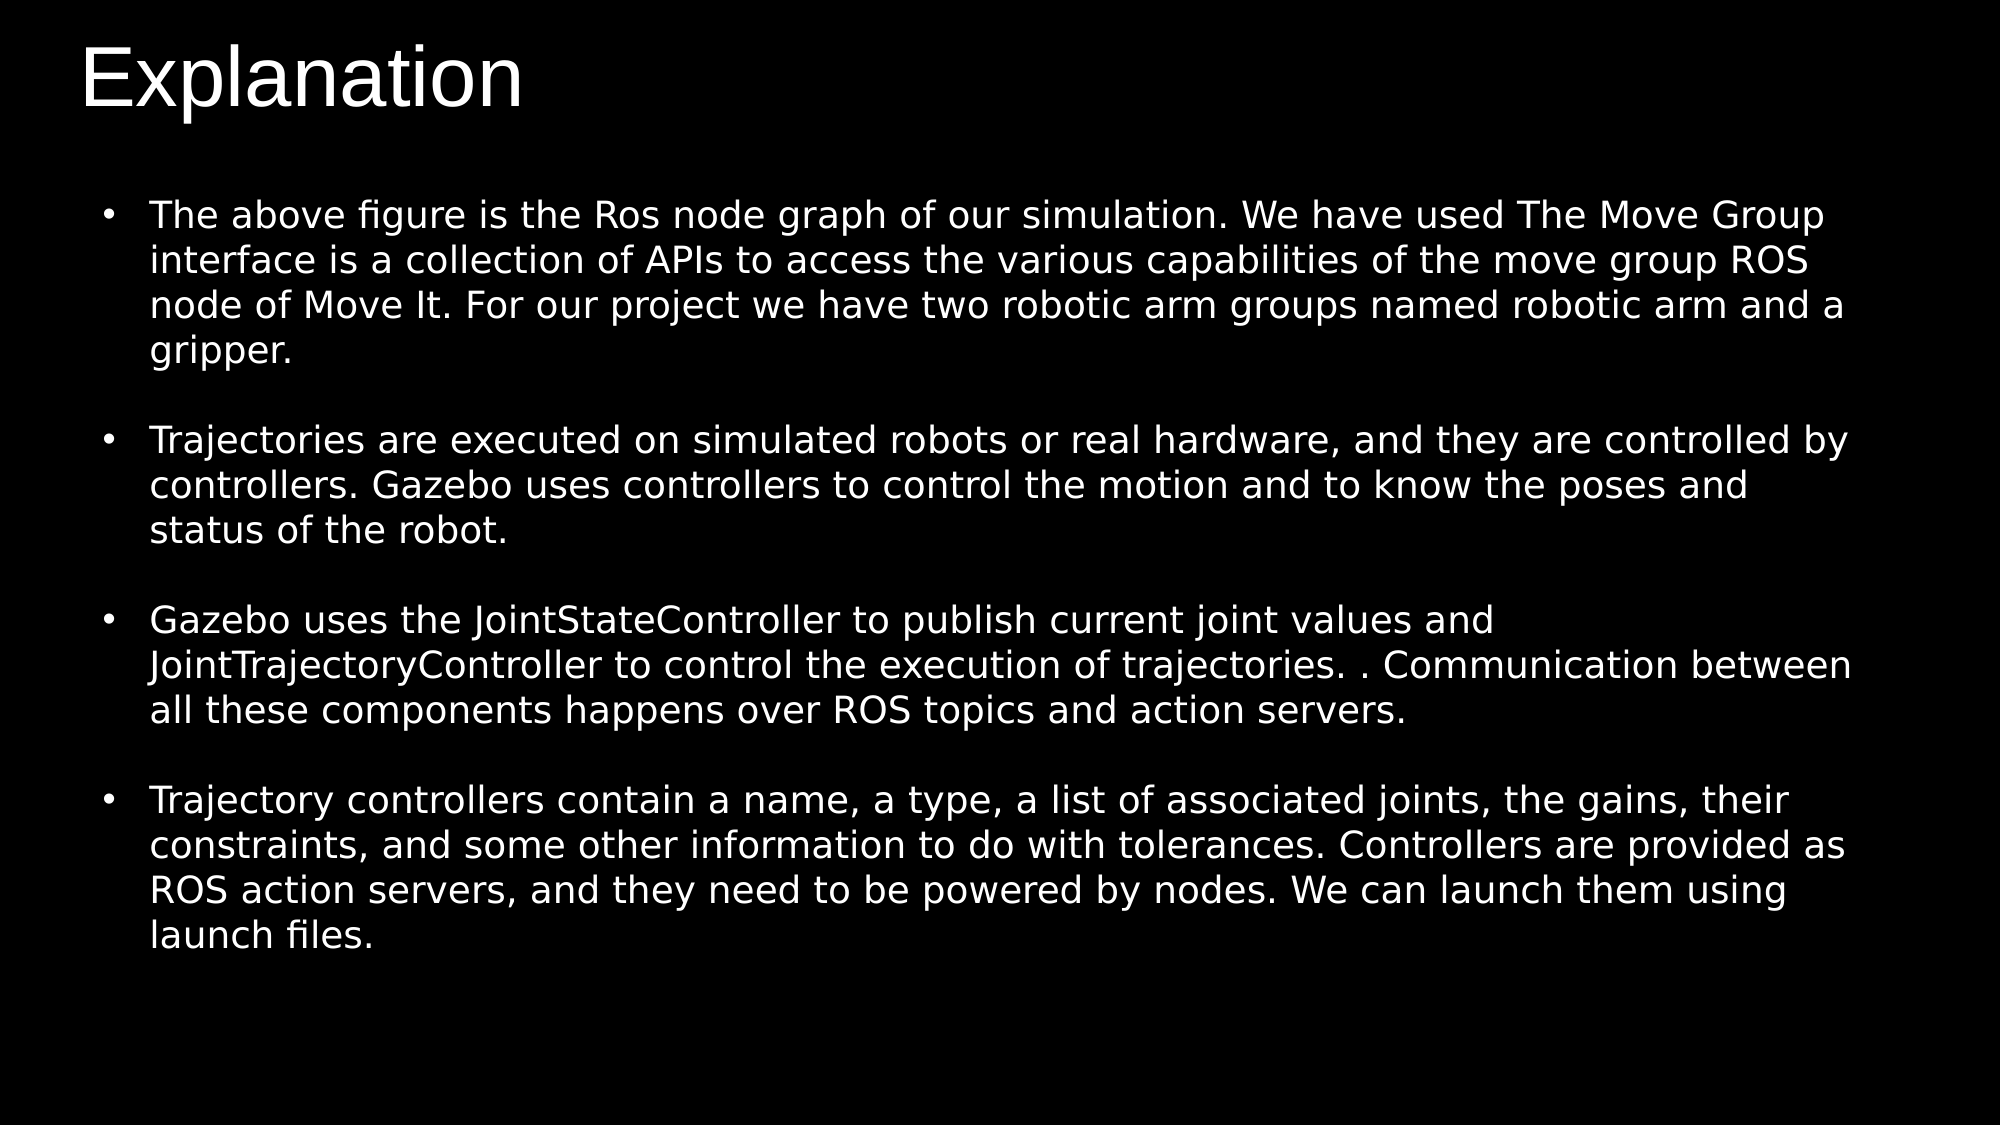

# Explanation
The above figure is the Ros node graph of our simulation. We have used The Move Group interface is a collection of APIs to access the various capabilities of the move group ROS node of Move It. For our project we have two robotic arm groups named robotic arm and a gripper.

Trajectories are executed on simulated robots or real hardware, and they are controlled by controllers. Gazebo uses controllers to control the motion and to know the poses and status of the robot.

Gazebo uses the JointStateController to publish current joint values and JointTrajectoryController to control the execution of trajectories. . Communication between all these components happens over ROS topics and action servers.

Trajectory controllers contain a name, a type, a list of associated joints, the gains, their constraints, and some other information to do with tolerances. Controllers are provided as ROS action servers, and they need to be powered by nodes. We can launch them using launch files.